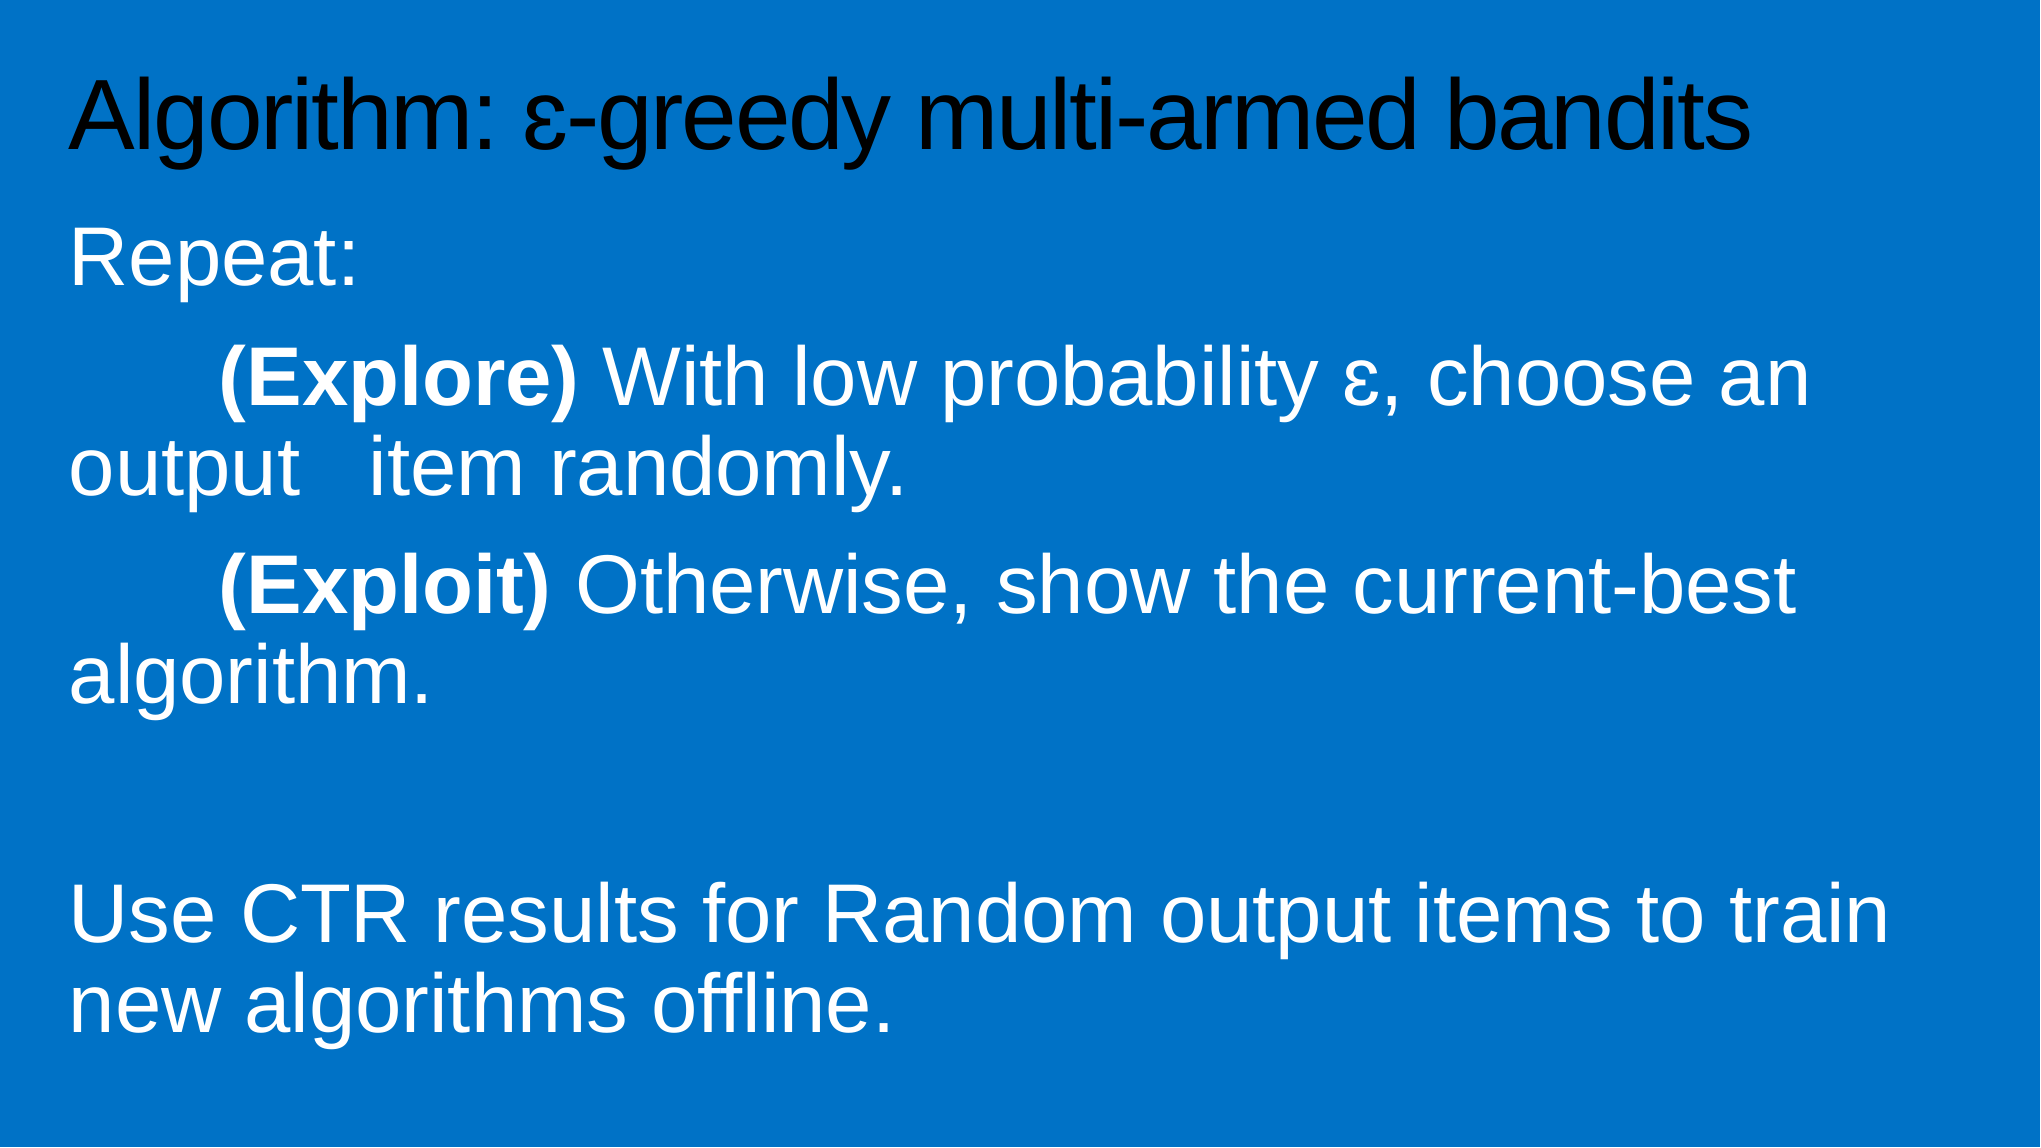

# Algorithm: ɛ-greedy multi-armed bandits
Repeat:
	(Explore) With low probability ɛ, choose an output 	item randomly.
	(Exploit) Otherwise, show the current-best 	algorithm.

Use CTR results for Random output items to train new algorithms offline.